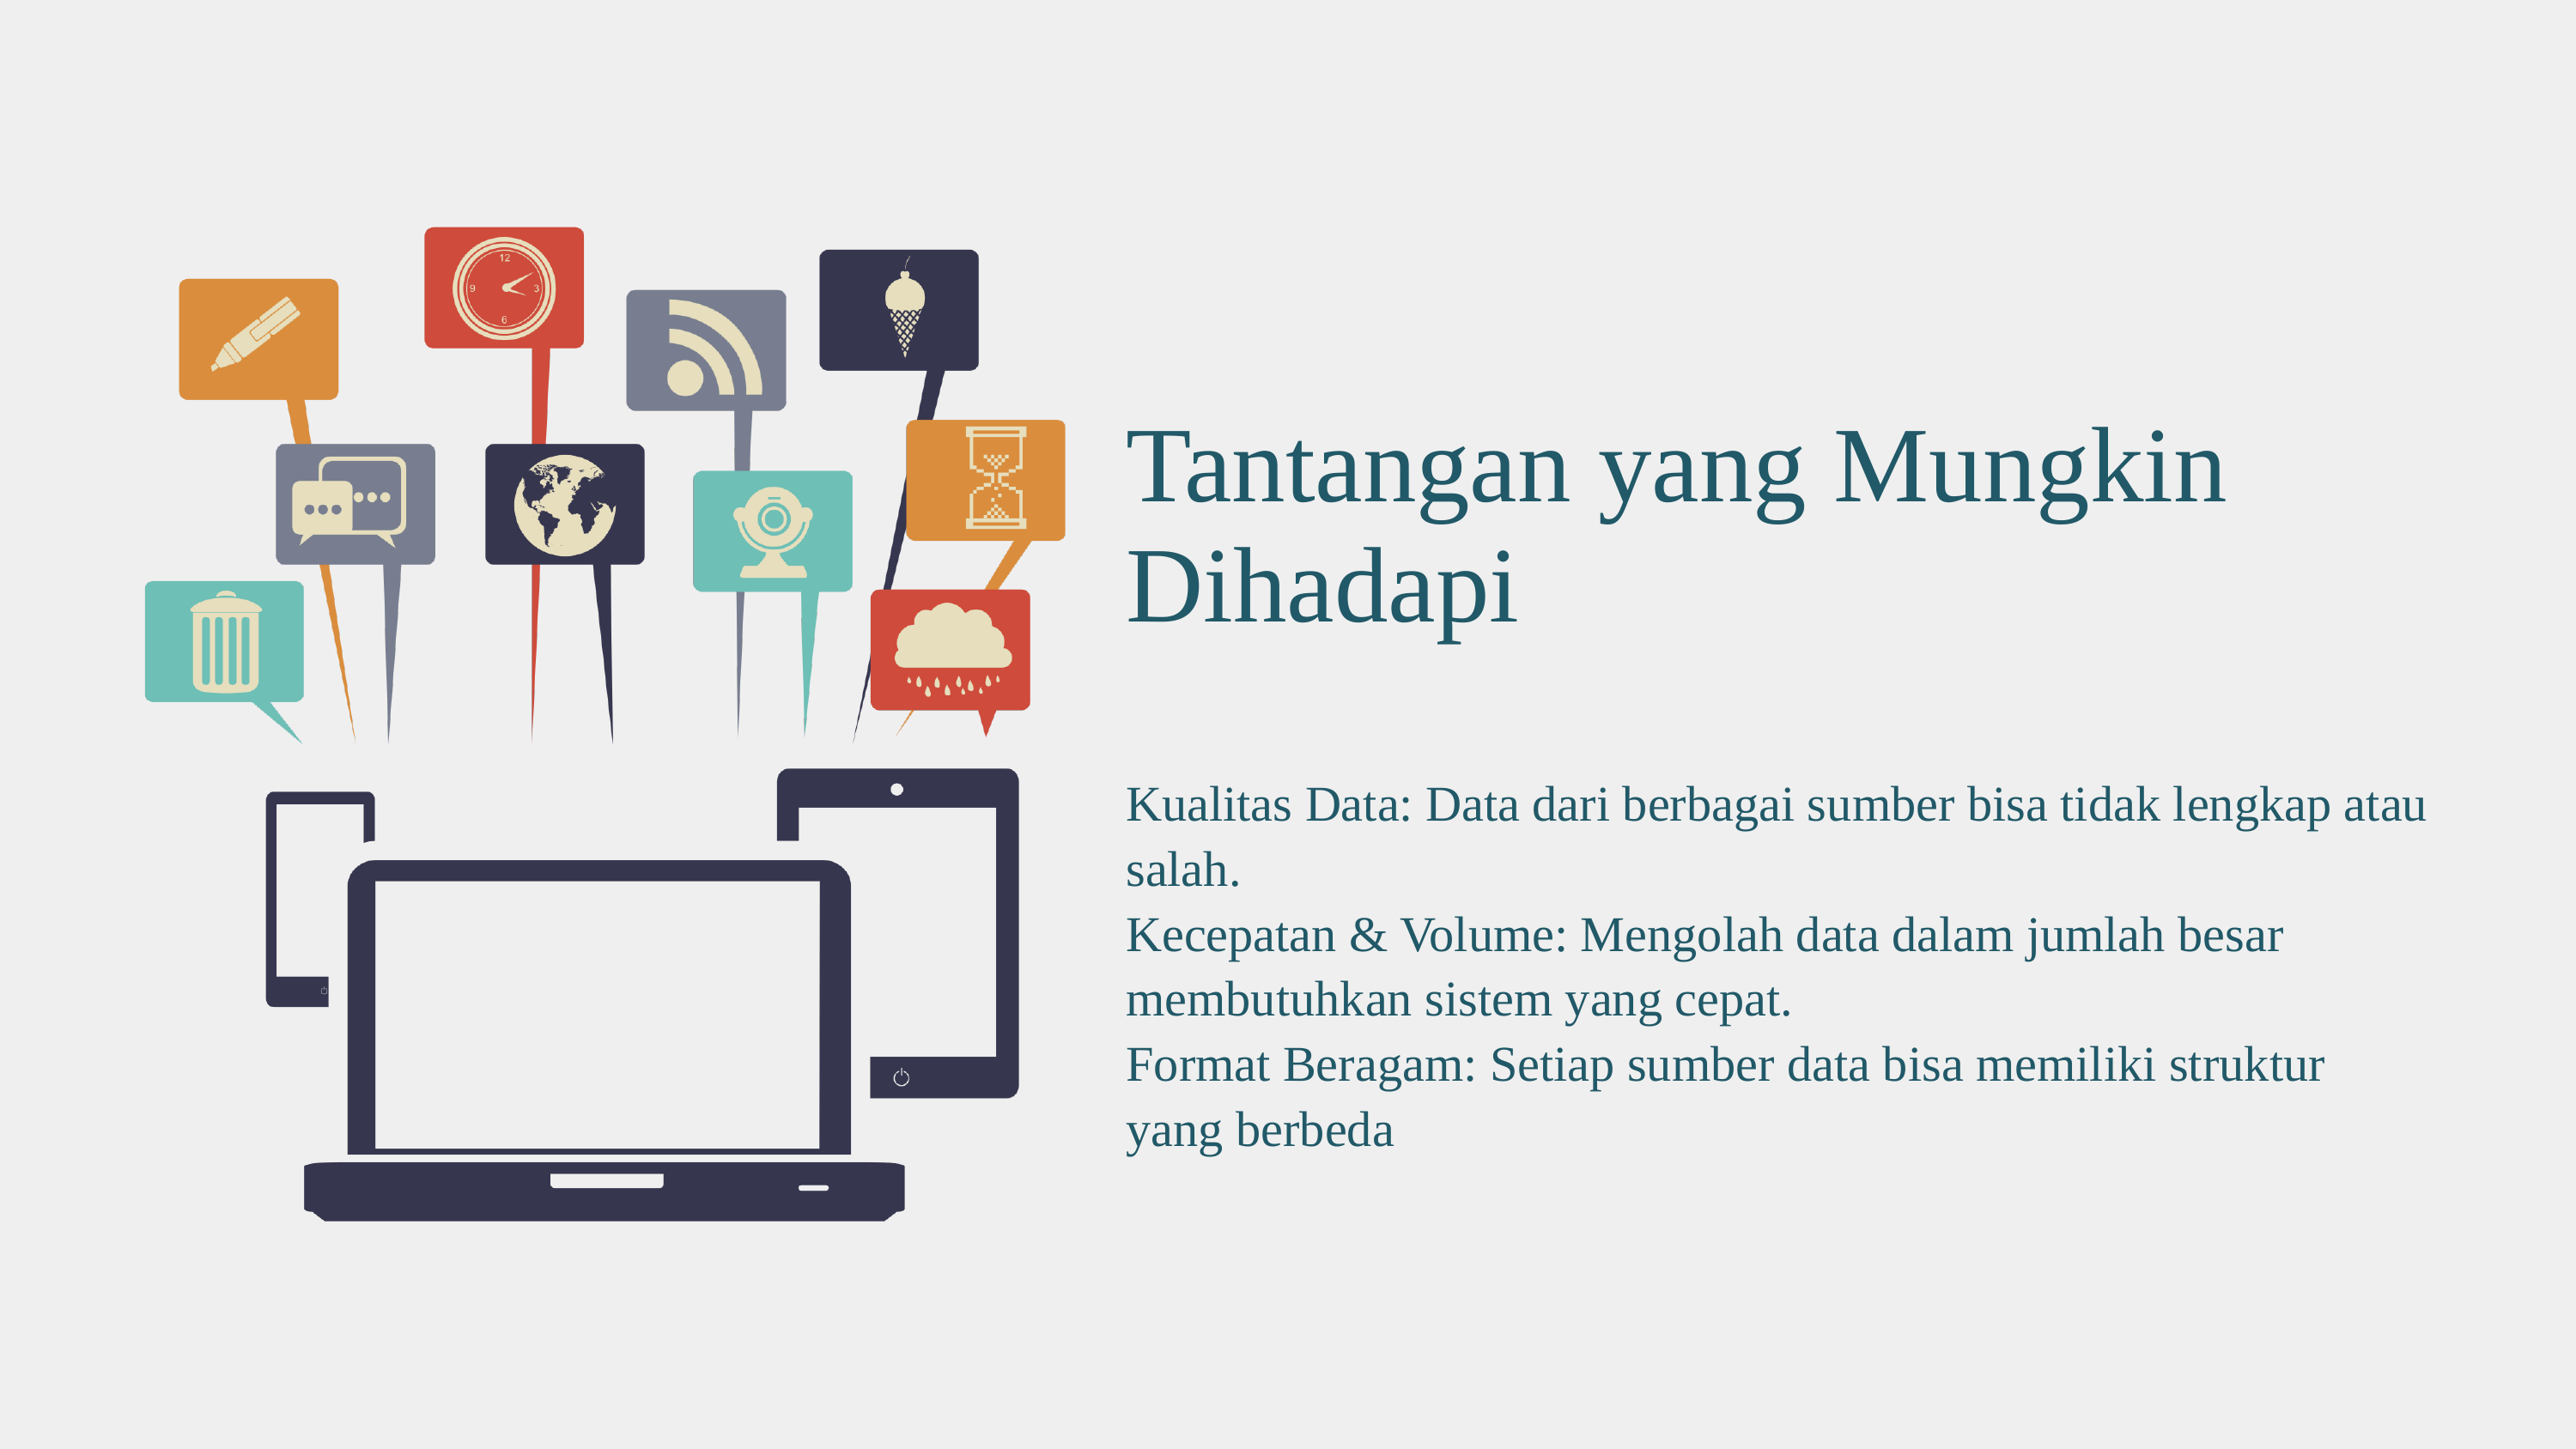

Tantangan yang Mungkin Dihadapi

Kualitas Data: Data dari berbagai sumber bisa tidak lengkap atau salah.
Kecepatan & Volume: Mengolah data dalam jumlah besar membutuhkan sistem yang cepat.
Format Beragam: Setiap sumber data bisa memiliki struktur yang berbeda